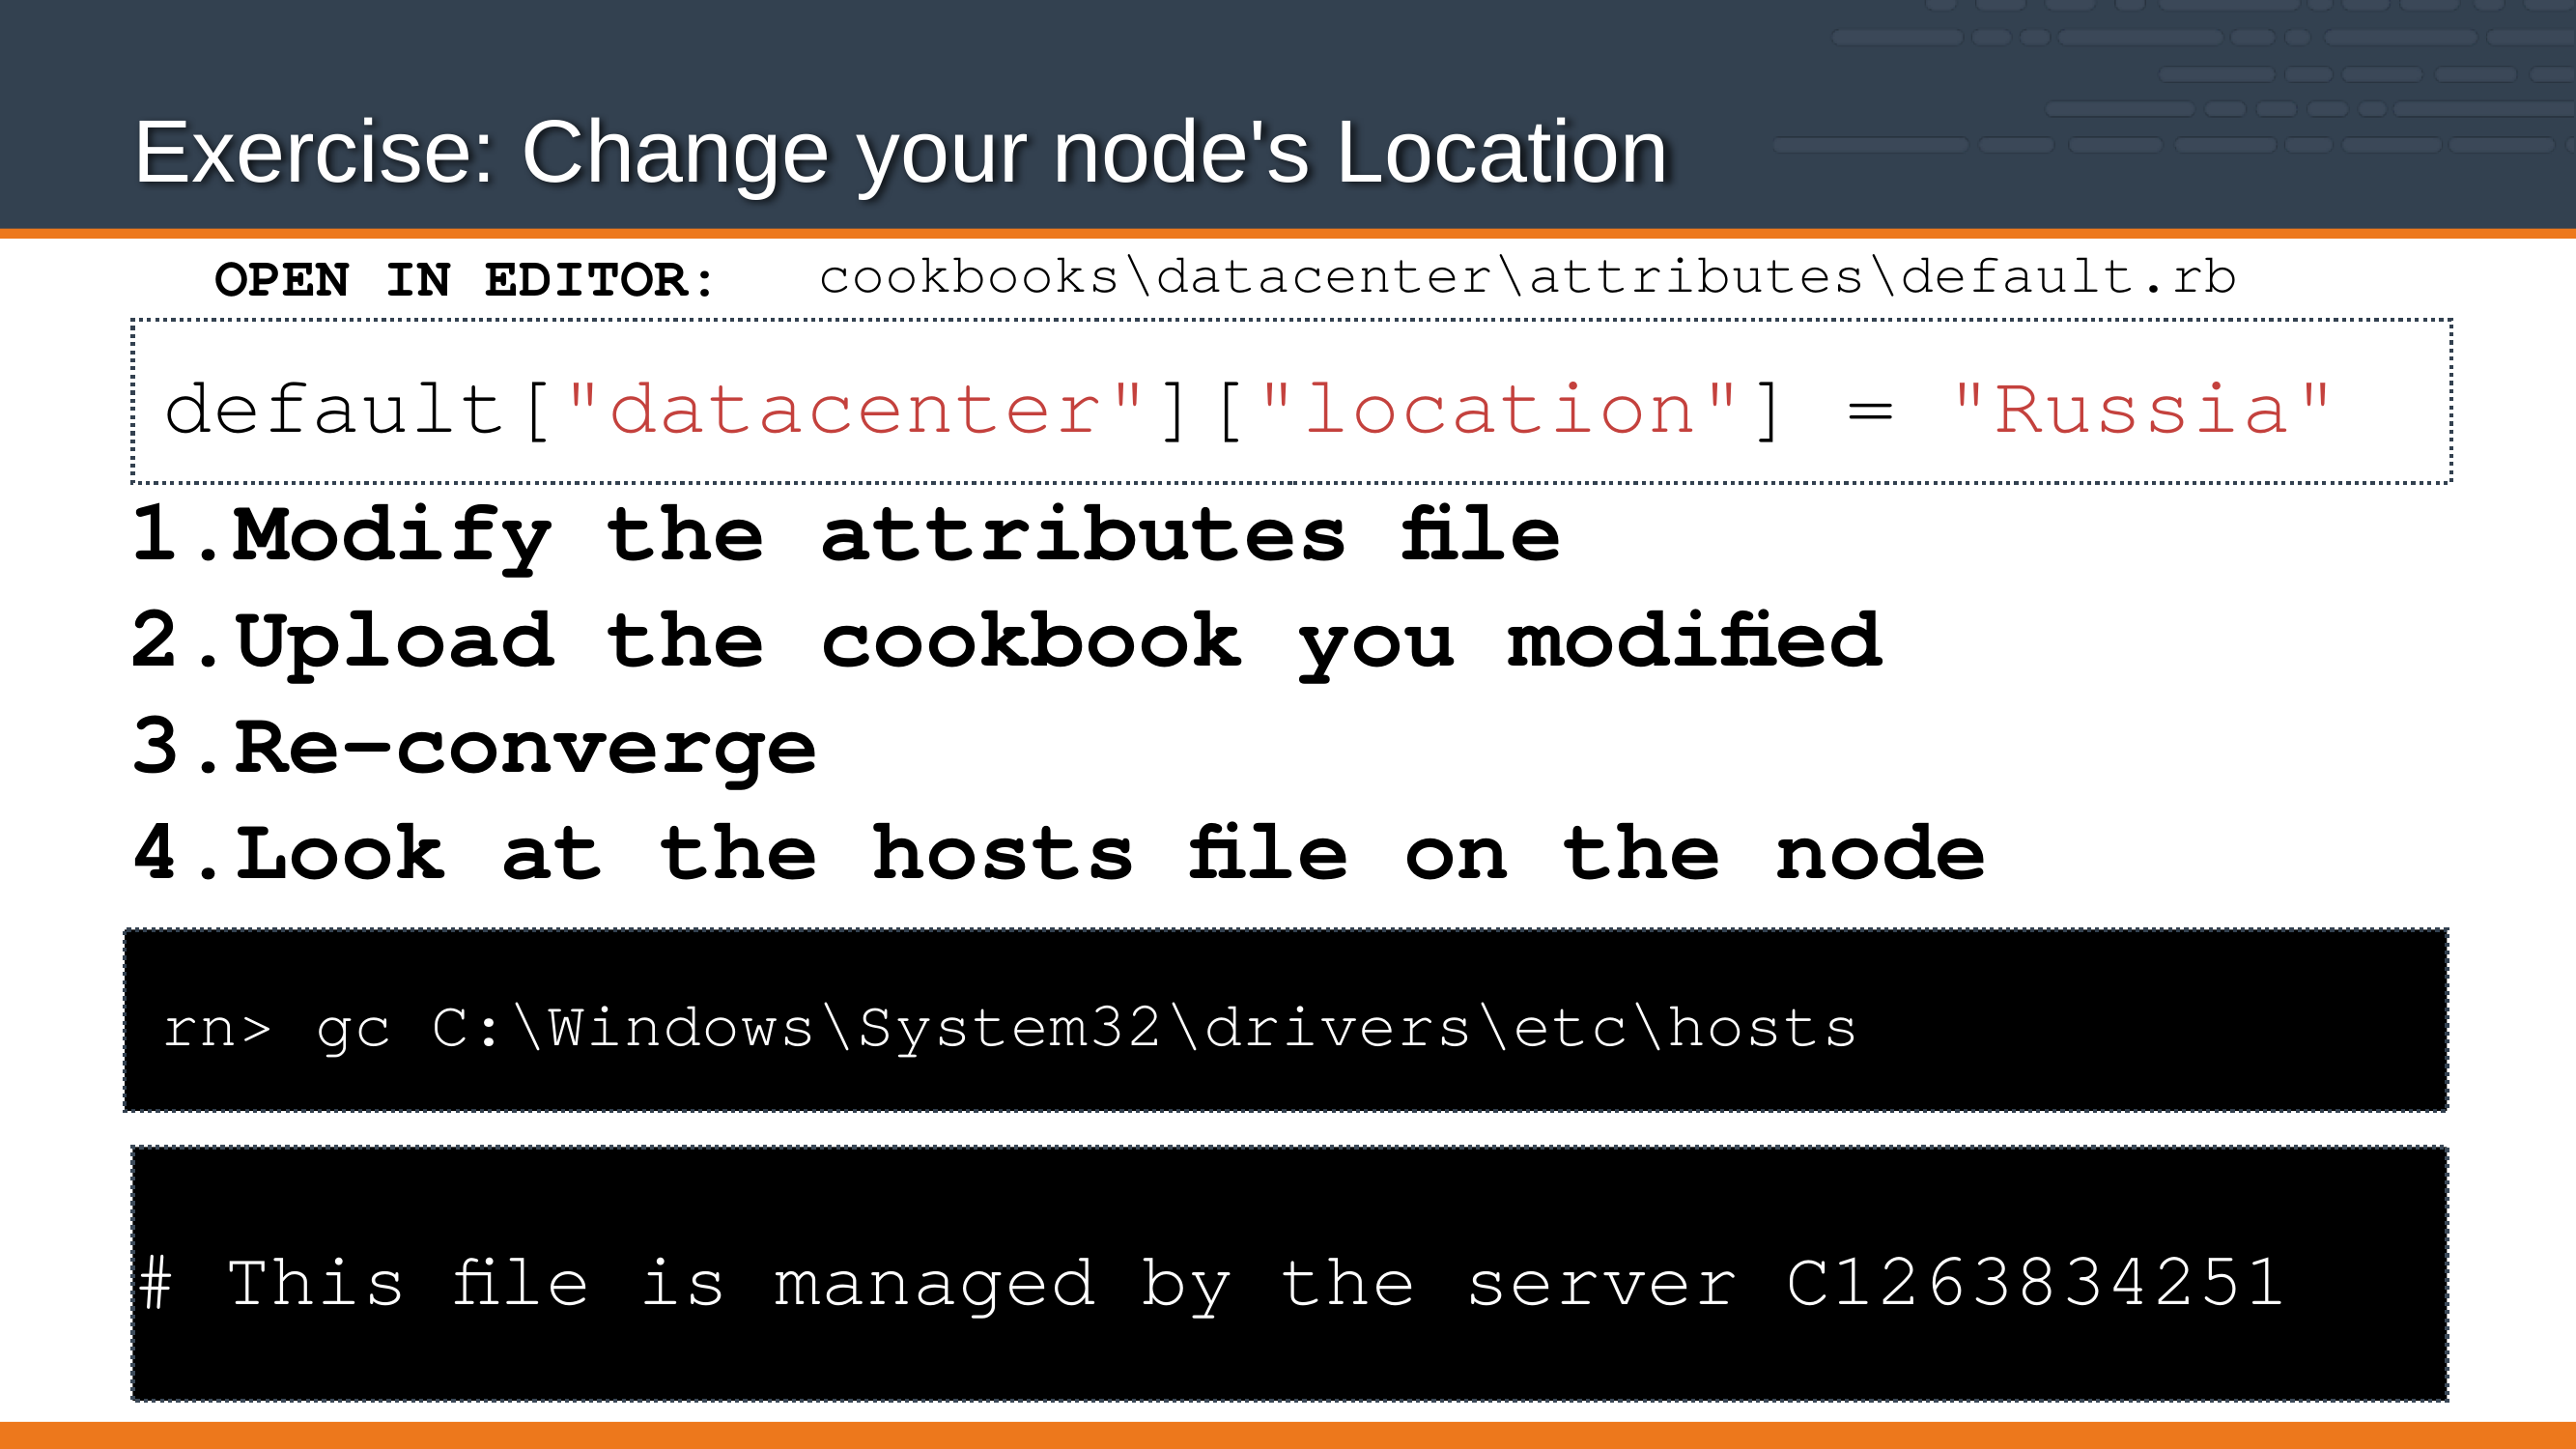

# Exercise: Change your node's Location
cookbooks\datacenter\attributes\default.rb
OPEN IN EDITOR:
default["datacenter"]["location"] = "Russia"
Modify the attributes file
Upload the cookbook you modified
Re-converge
Look at the hosts file on the node

rn> gc C:\Windows\System32\drivers\etc\hosts
# This file is managed by the server C1263834251